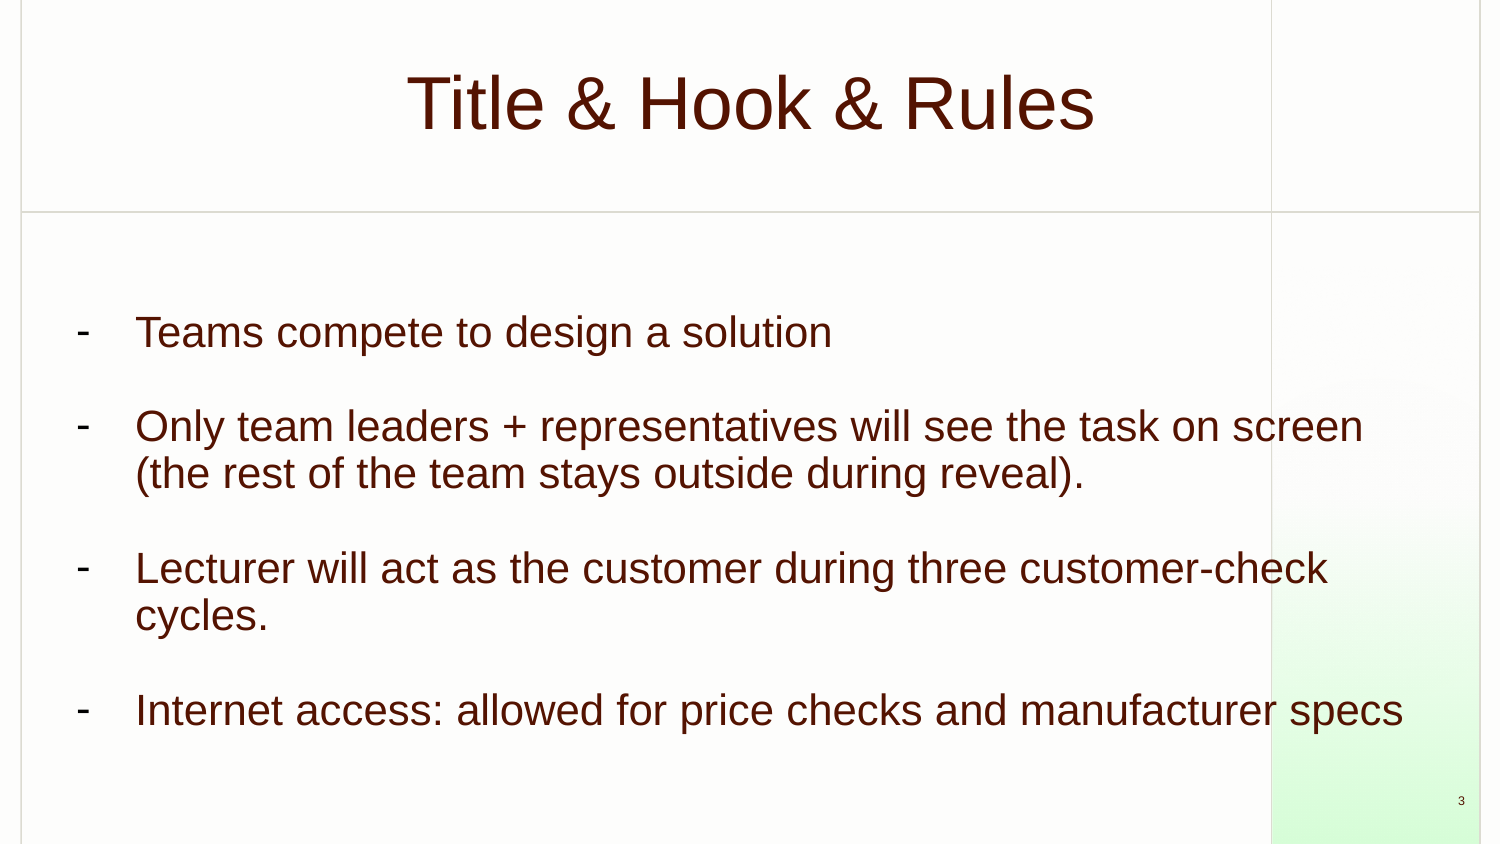

# Title & Hook & Rules
Teams compete to design a solution

Only team leaders + representatives will see the task on screen (the rest of the team stays outside during reveal).

Lecturer will act as the customer during three customer-check cycles.

Internet access: allowed for price checks and manufacturer specs

3